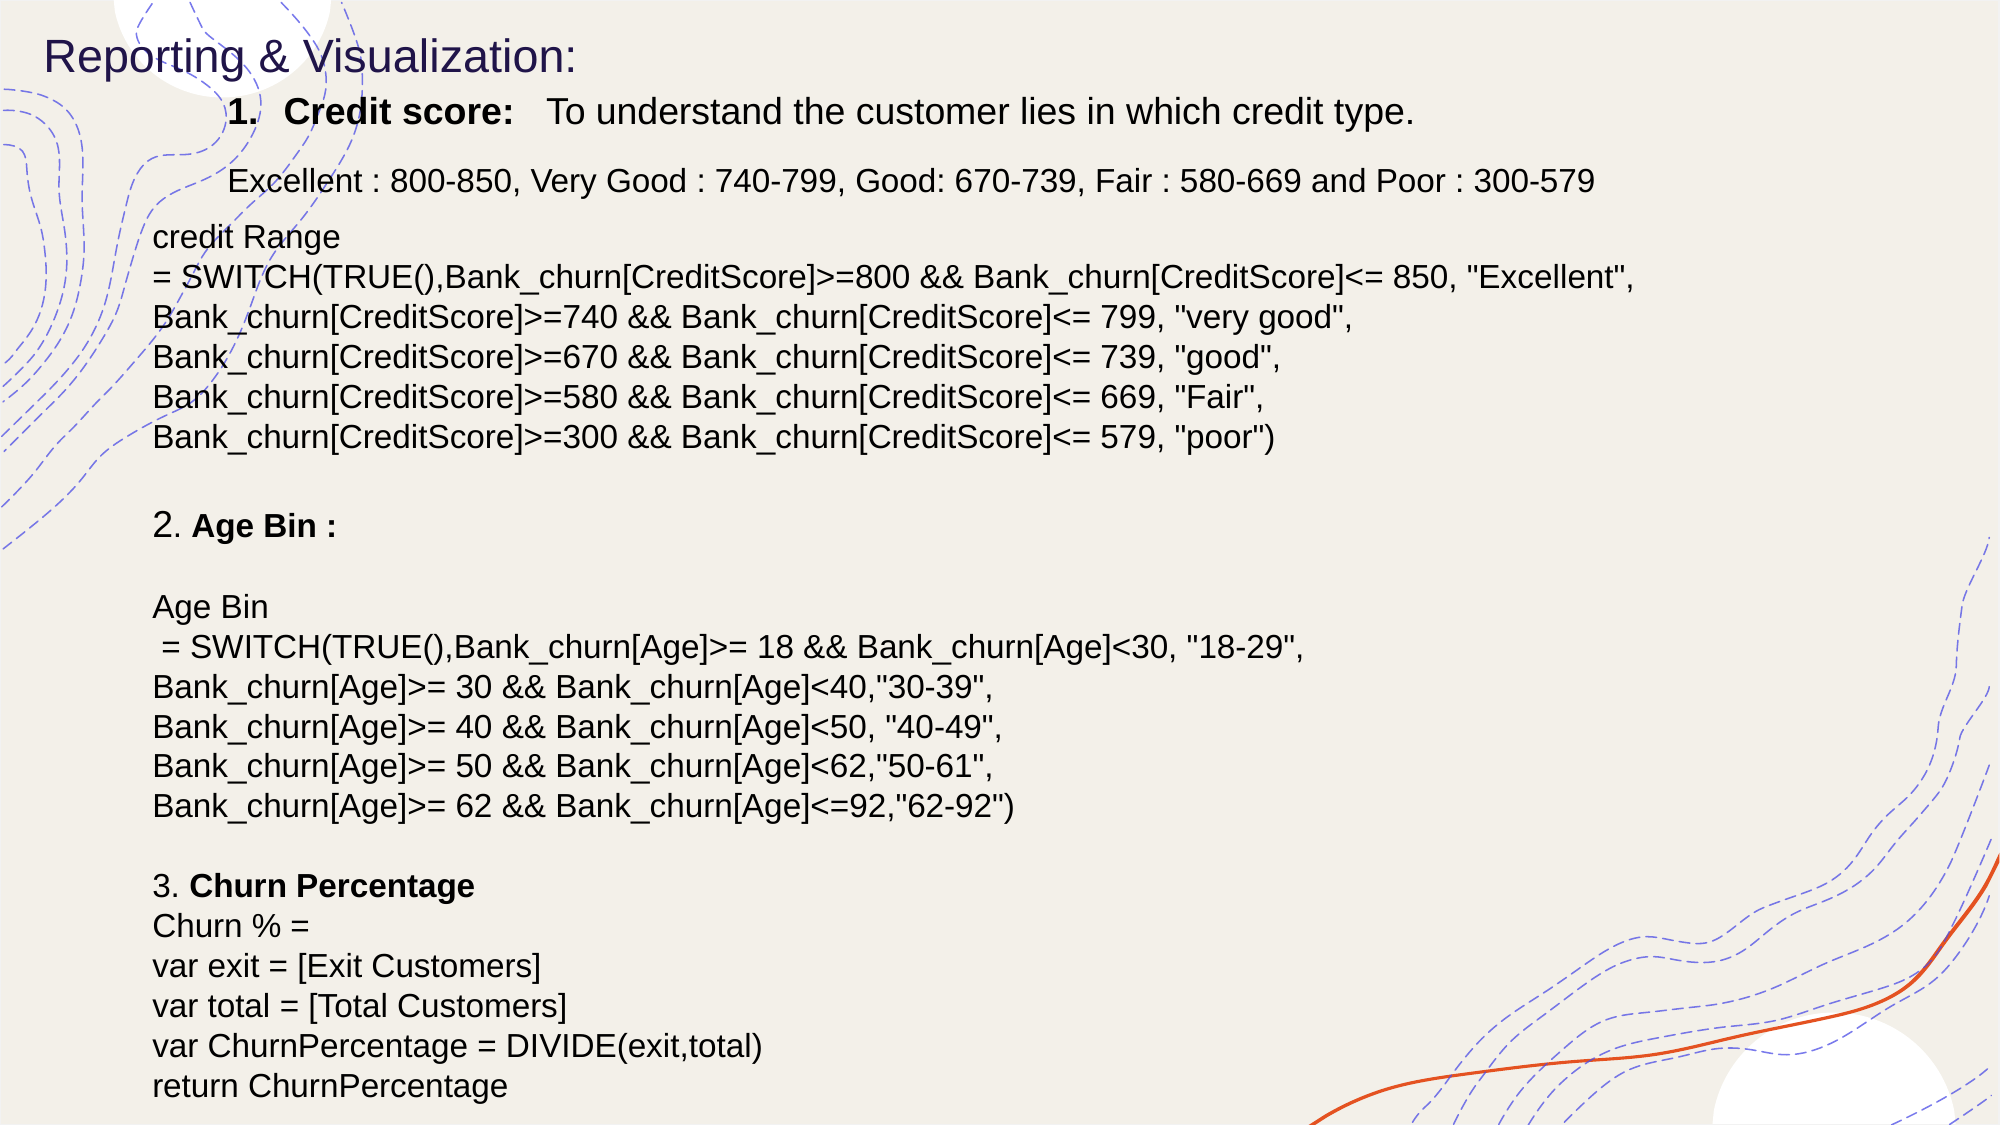

# Reporting & Visualization:
Credit score:   To understand the customer lies in which credit type.
Excellent : 800-850, Very Good : 740-799, Good: 670-739, Fair : 580-669 and Poor : 300-579
credit Range
= SWITCH(TRUE(),Bank_churn[CreditScore]>=800 && Bank_churn[CreditScore]<= 850, "Excellent",
Bank_churn[CreditScore]>=740 && Bank_churn[CreditScore]<= 799, "very good",
Bank_churn[CreditScore]>=670 && Bank_churn[CreditScore]<= 739, "good",
Bank_churn[CreditScore]>=580 && Bank_churn[CreditScore]<= 669, "Fair",
Bank_churn[CreditScore]>=300 && Bank_churn[CreditScore]<= 579, "poor")

2. Age Bin :

Age Bin
 = SWITCH(TRUE(),Bank_churn[Age]>= 18 && Bank_churn[Age]<30, "18-29",
Bank_churn[Age]>= 30 && Bank_churn[Age]<40,"30-39",
Bank_churn[Age]>= 40 && Bank_churn[Age]<50, "40-49",
Bank_churn[Age]>= 50 && Bank_churn[Age]<62,"50-61",
Bank_churn[Age]>= 62 && Bank_churn[Age]<=92,"62-92")

3. Churn Percentage
Churn % =
var exit = [Exit Customers]
var total = [Total Customers]
var ChurnPercentage = DIVIDE(exit,total)
return ChurnPercentage